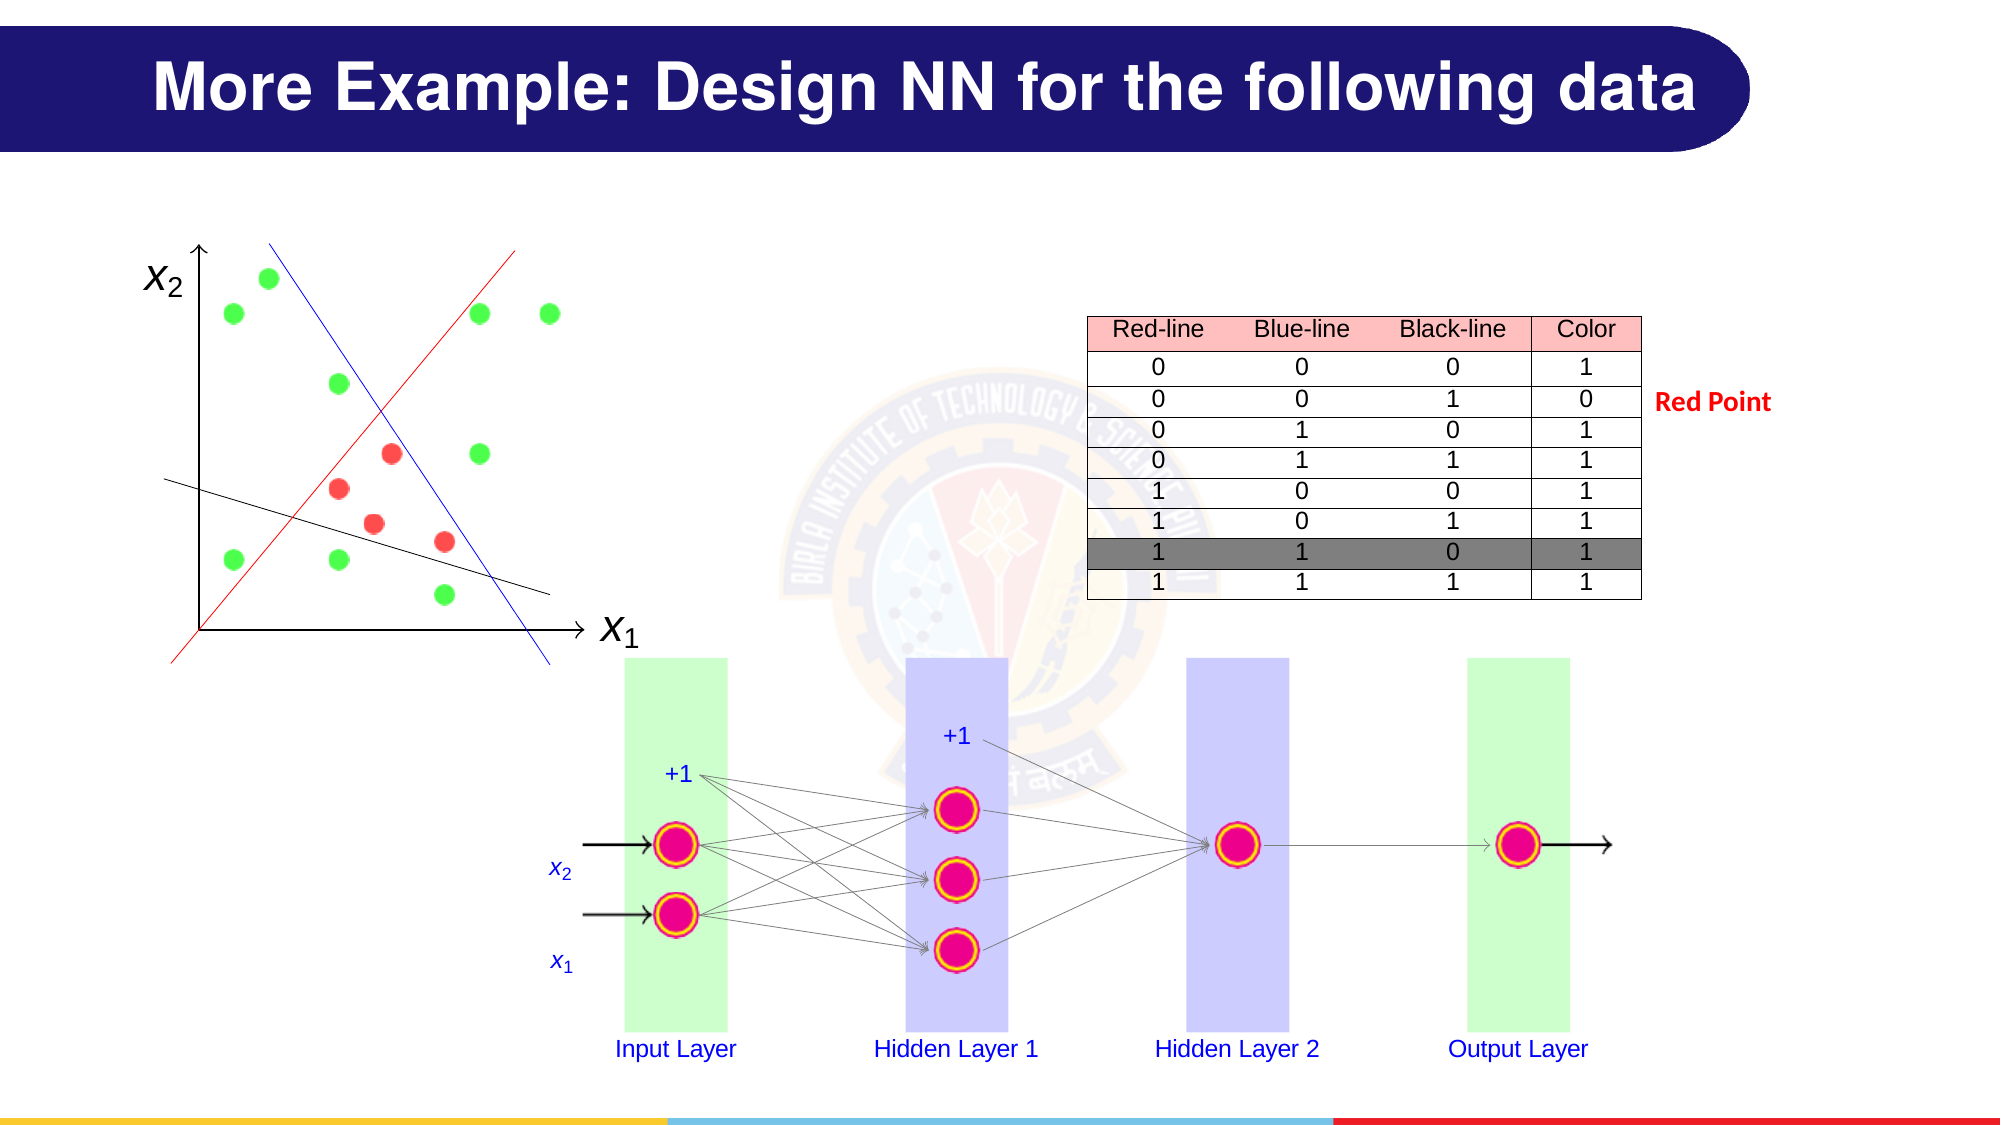

# More Example: Design NN for the following data

x2

| Red-line | Blue-line | Black-line | Color |
| --- | --- | --- | --- |
| 0 | 0 | 0 | 1 |
| 0 | 0 | 1 | 0 |
| 0 | 1 | 0 | 1 |
| 0 | 1 | 1 | 1 |
| 1 | 0 | 0 | 1 |
| 1 | 0 | 1 | 1 |
| 1 | 1 | 0 | 1 |
| 1 | 1 | 1 | 1 |

Red Point

x1

+1

+1
x2  x1

Input Layer
Hidden Layer 1
Hidden Layer 2
Output Layer